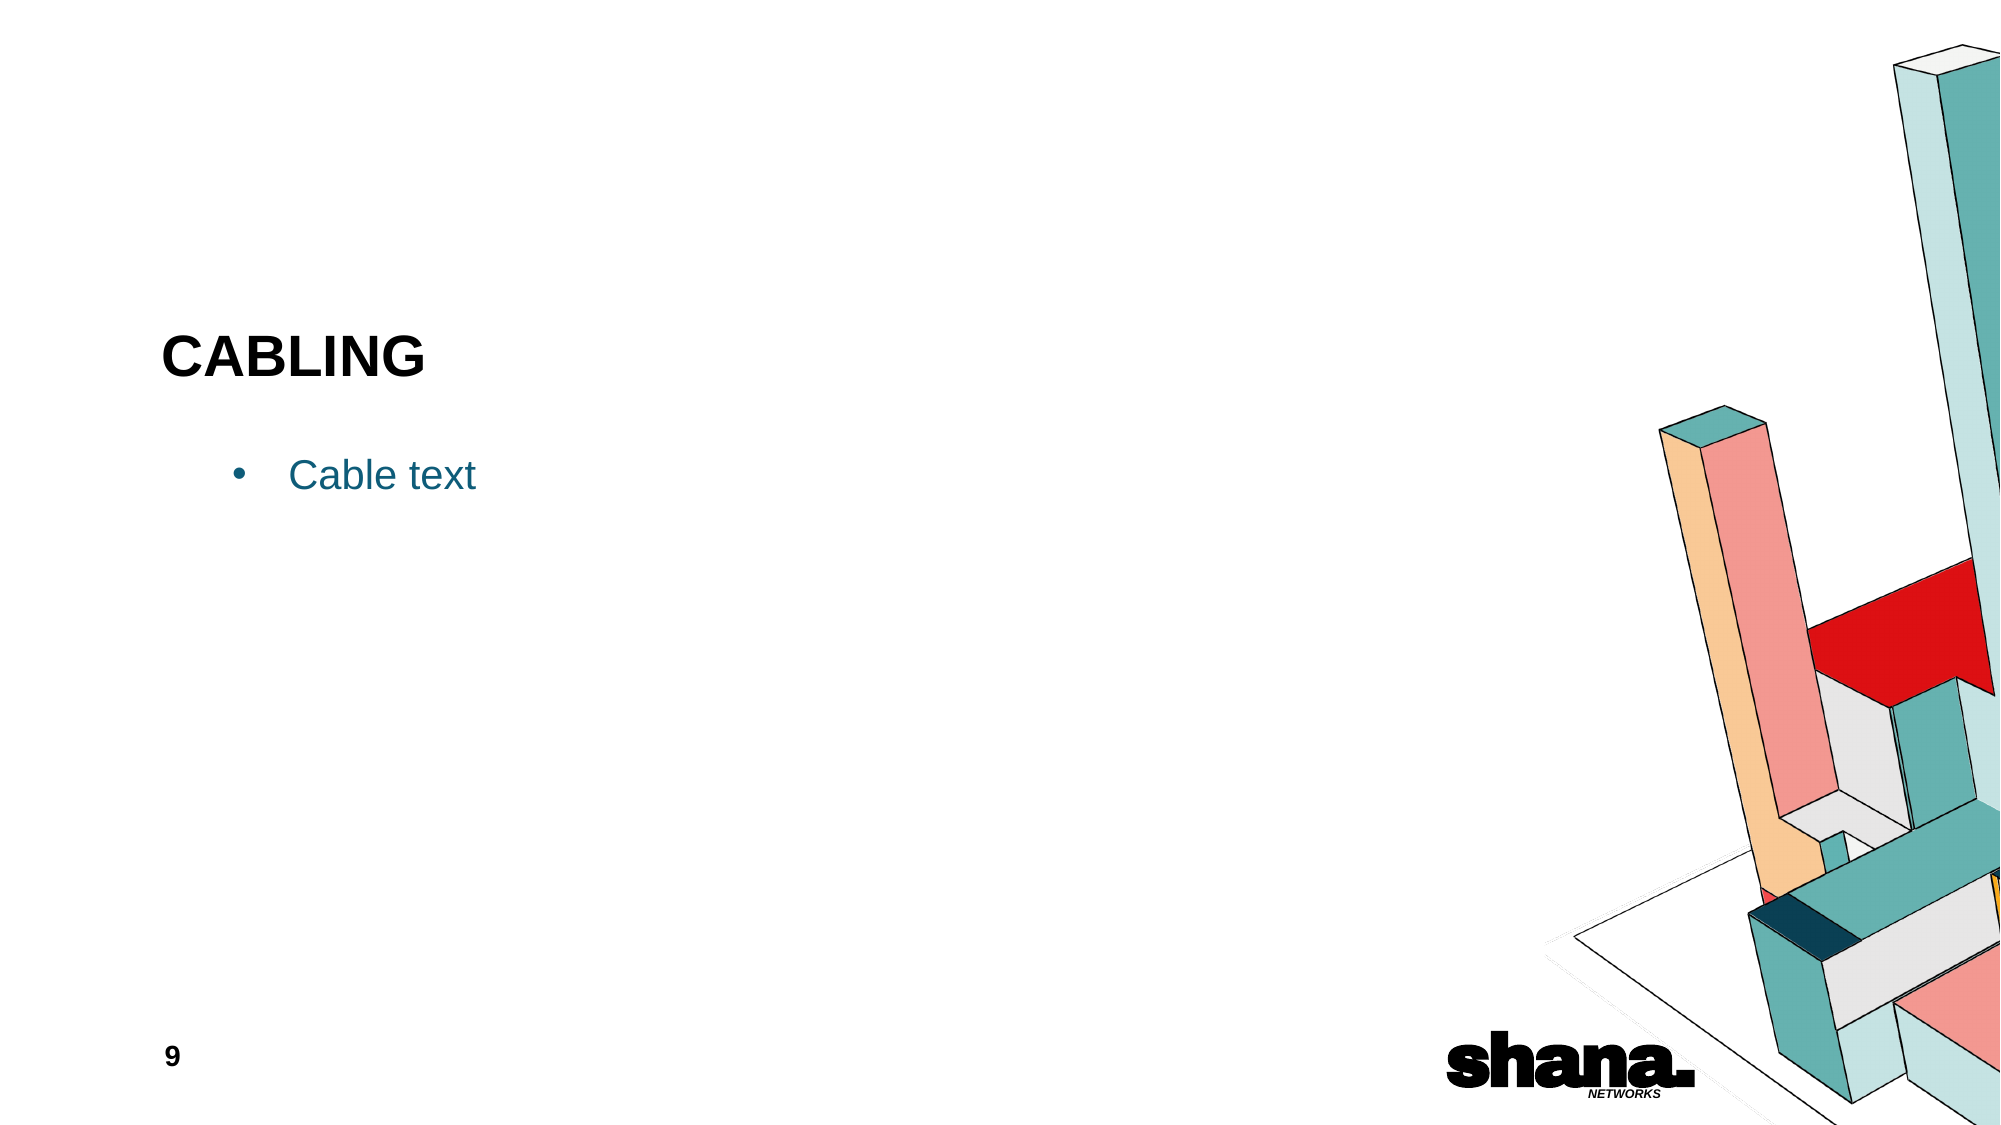

# Cabling
Cable text
shana.
9
NETWORKS